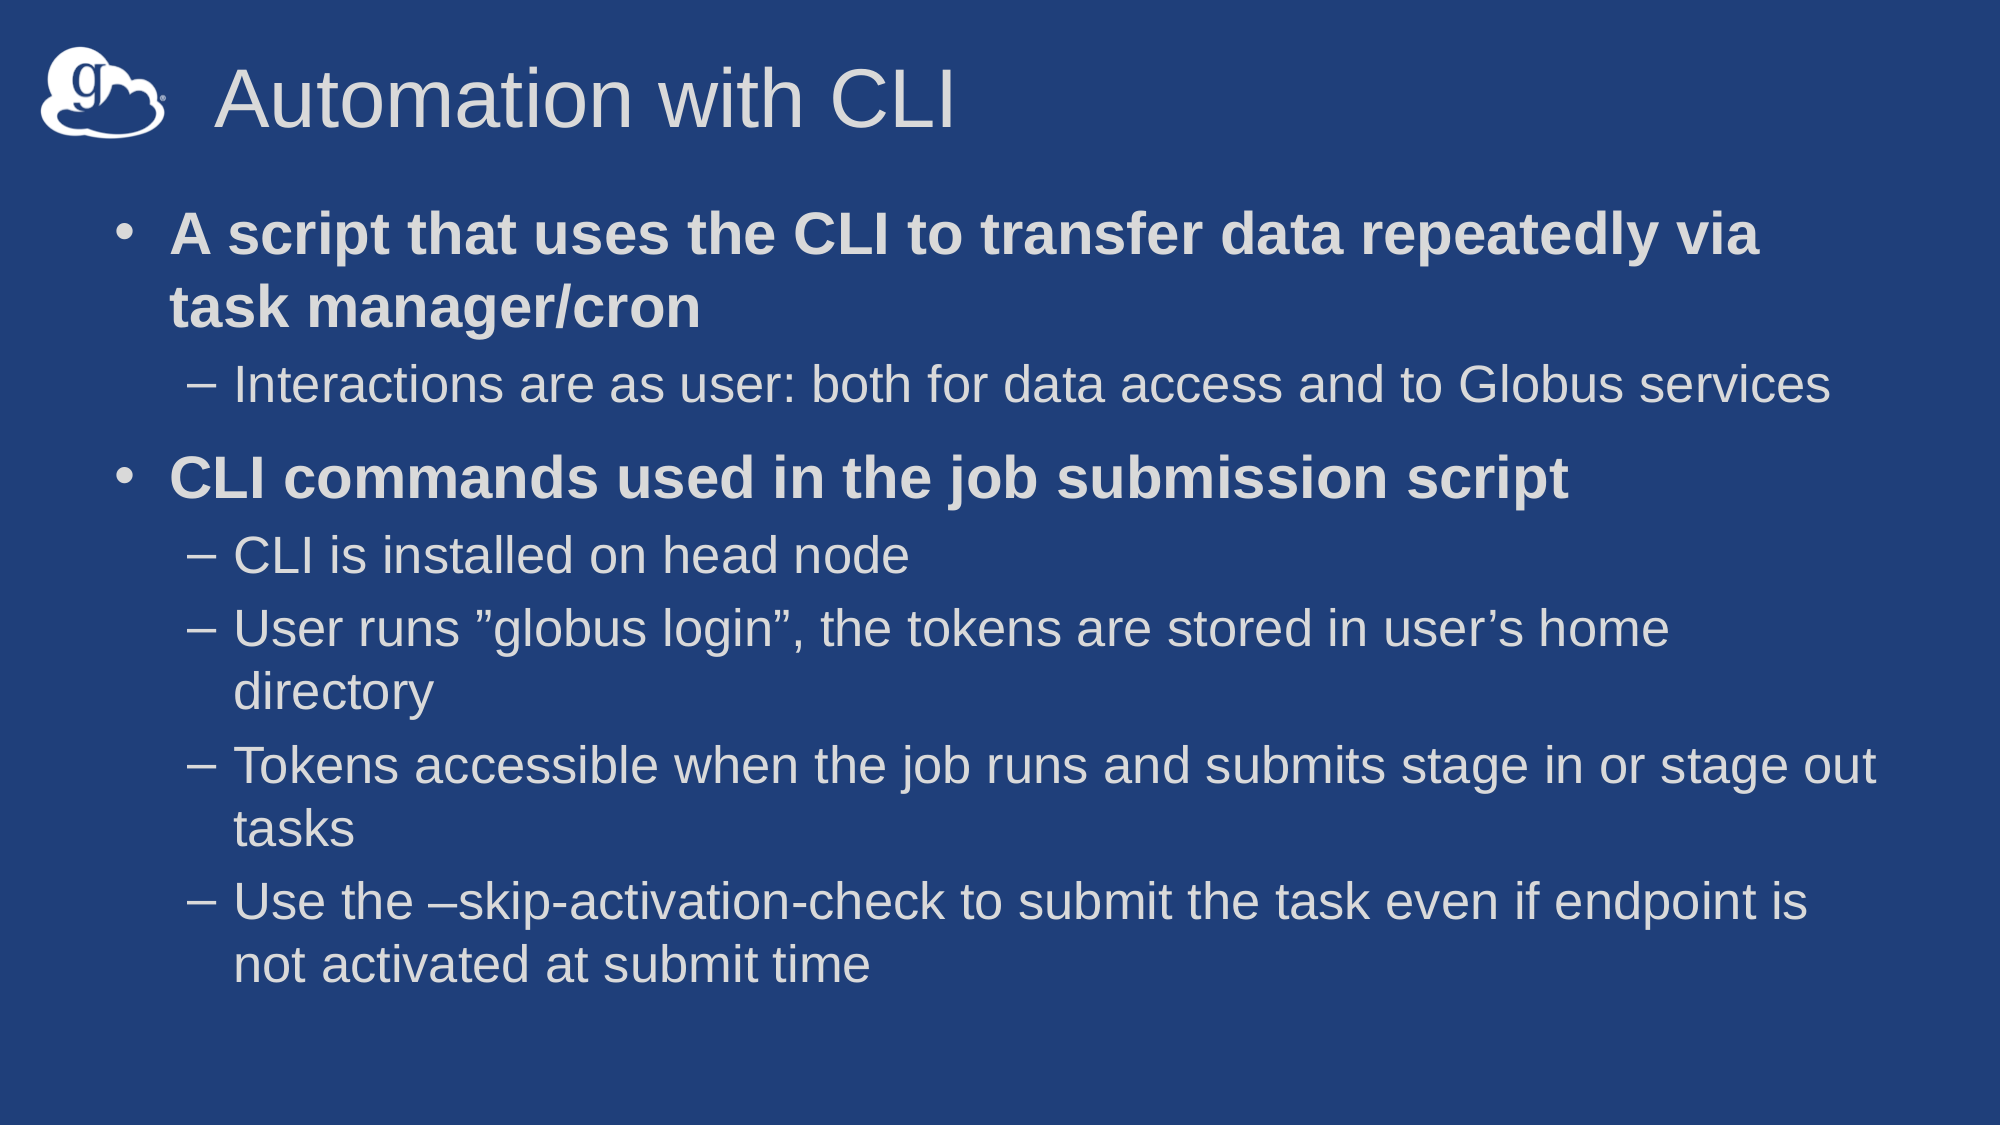

# Automation with CLI
A script that uses the CLI to transfer data repeatedly via task manager/cron
Interactions are as user: both for data access and to Globus services
CLI commands used in the job submission script
CLI is installed on head node
User runs ”globus login”, the tokens are stored in user’s home directory
Tokens accessible when the job runs and submits stage in or stage out tasks
Use the –skip-activation-check to submit the task even if endpoint is not activated at submit time